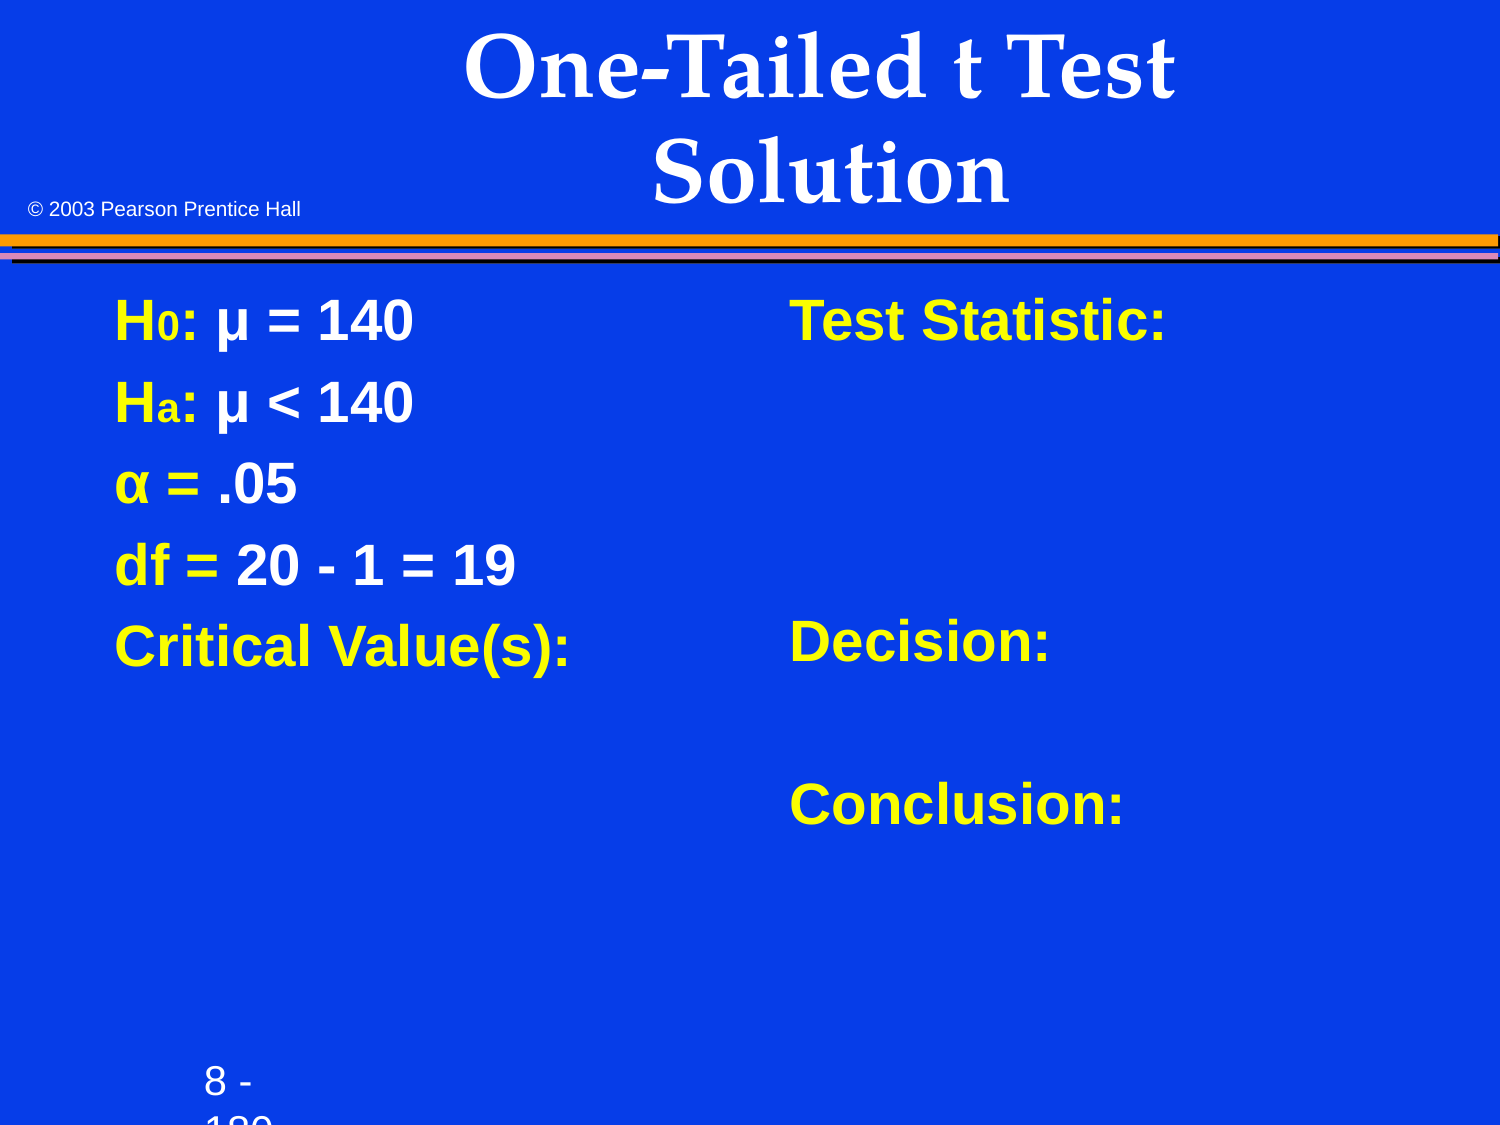

# One-Tailed t Test Solution
H0: μ = 140
Ha: μ < 140
α = .05
df = 20 - 1 = 19
Critical Value(s):

Test Statistic:
Decision:

Conclusion: